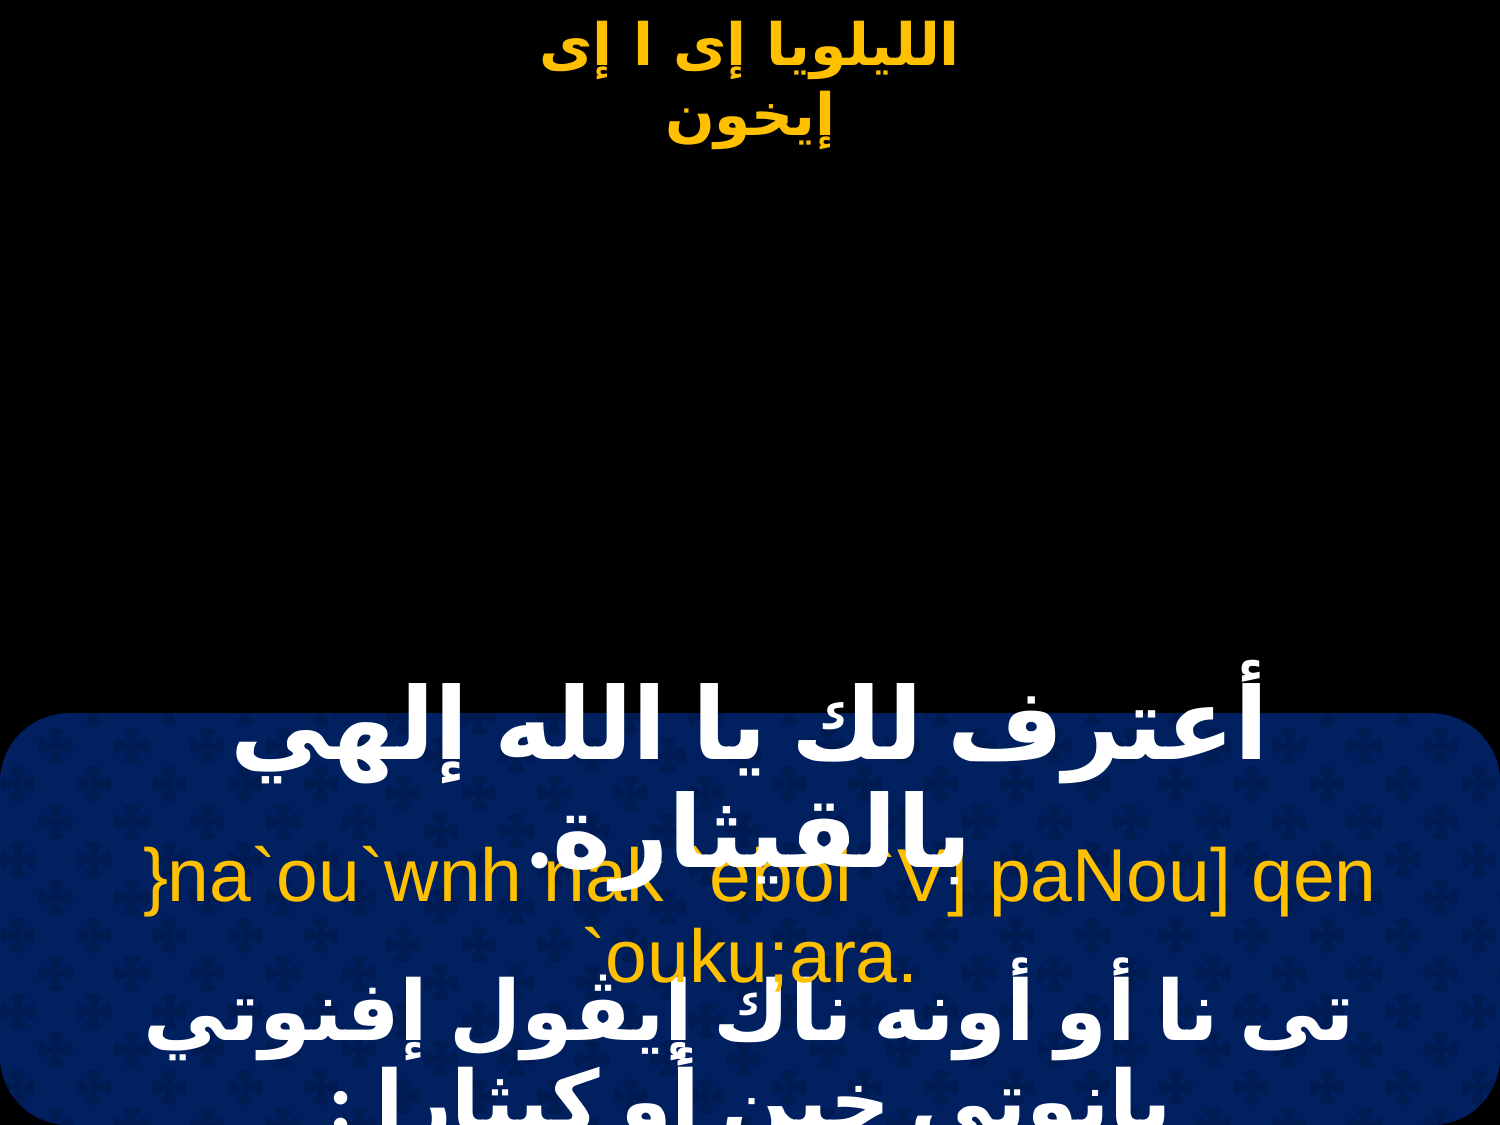

أعترف لك يا الله إلهي بالقيثارة.
 }na`ou`wnh nak `ebol `V] paNou] qen `ouku;ara.
تى نا أو أونه ناك إيڤول إفنوتي بانوتي خين أو كيثارا :